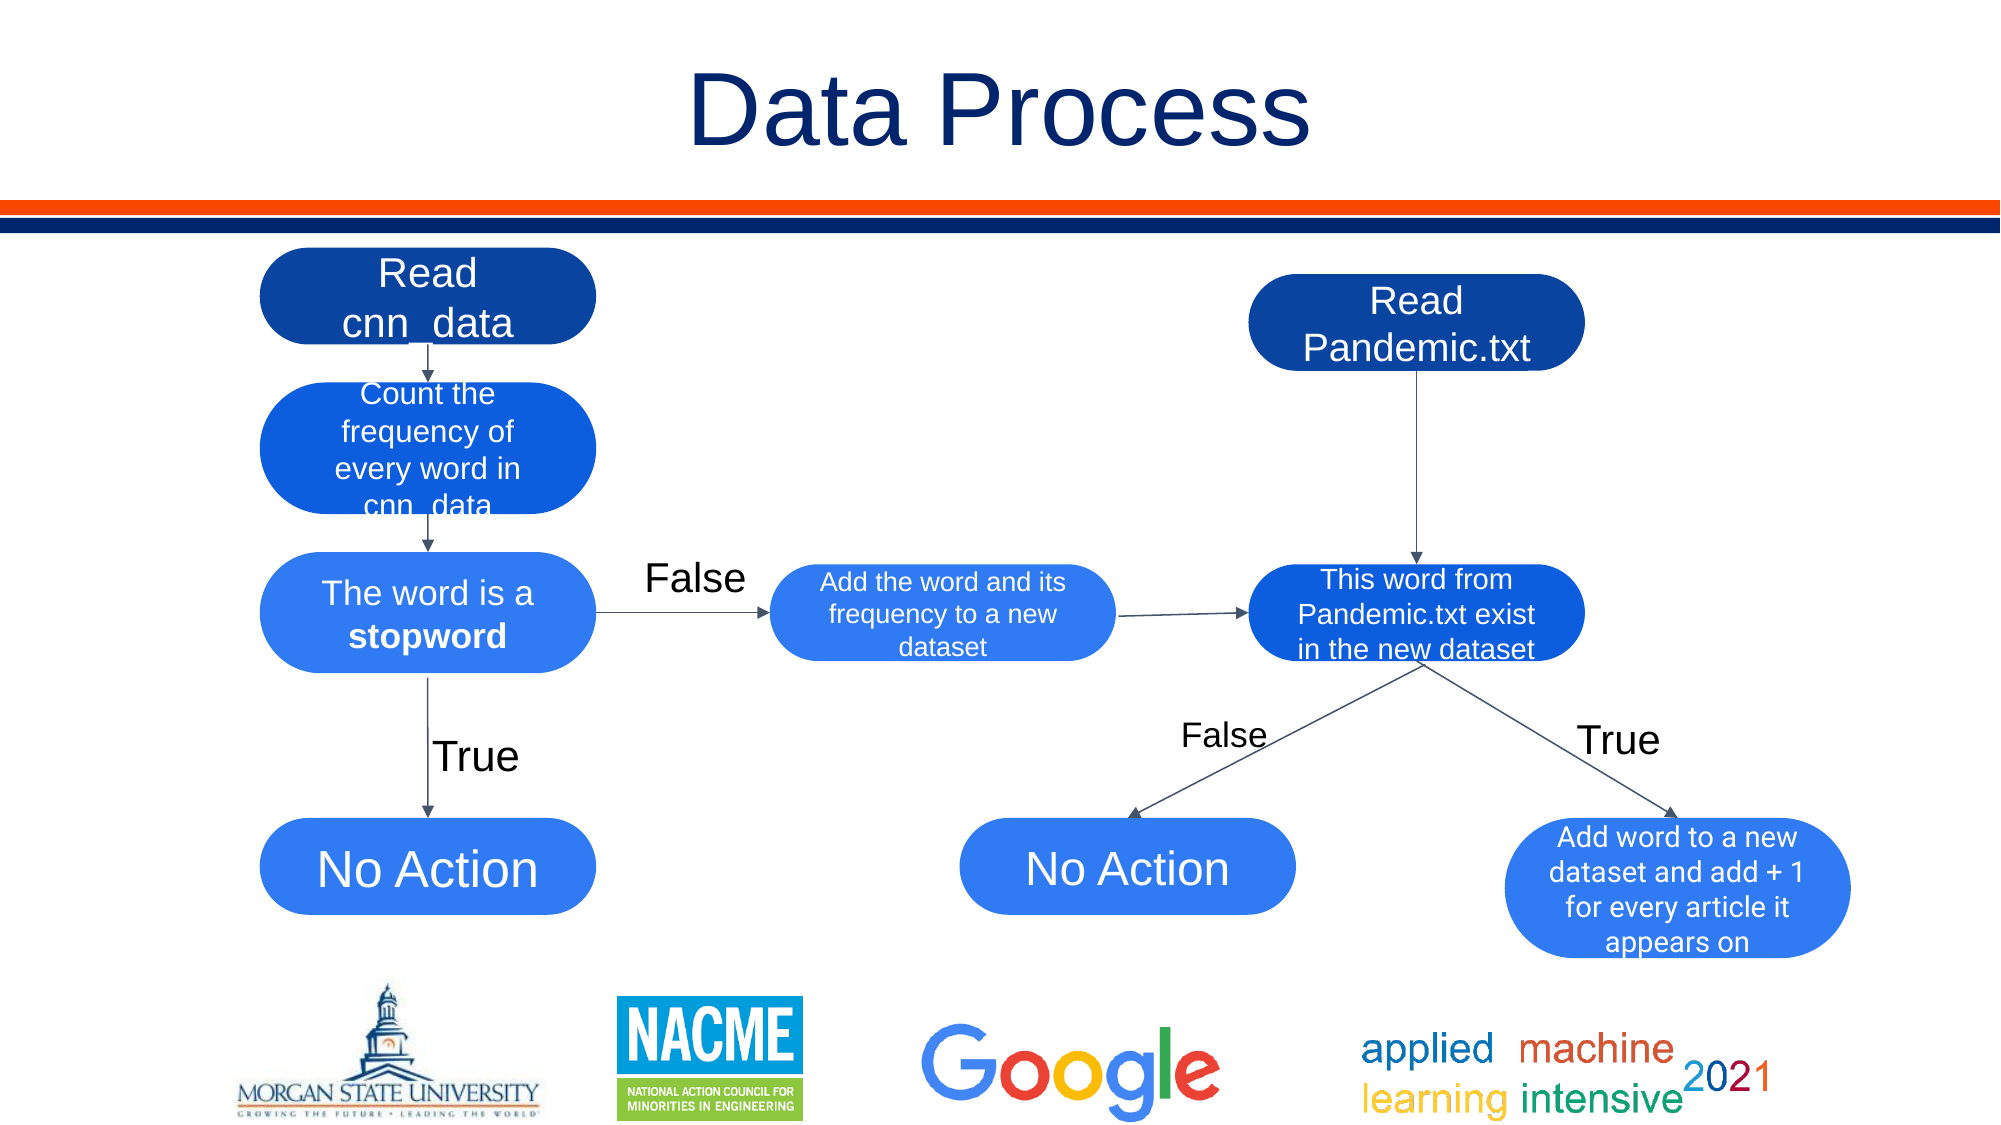

# Data Process
Read cnn_data
Read Pandemic.txt
Count the frequency of every word in cnn_data
False
The word is a stopword
This word from Pandemic.txt exist in the new dataset
Add the word and its frequency to a new dataset
True
False
True
No Action
No Action
Add word to a new dataset and add + 1 for every article it appears on